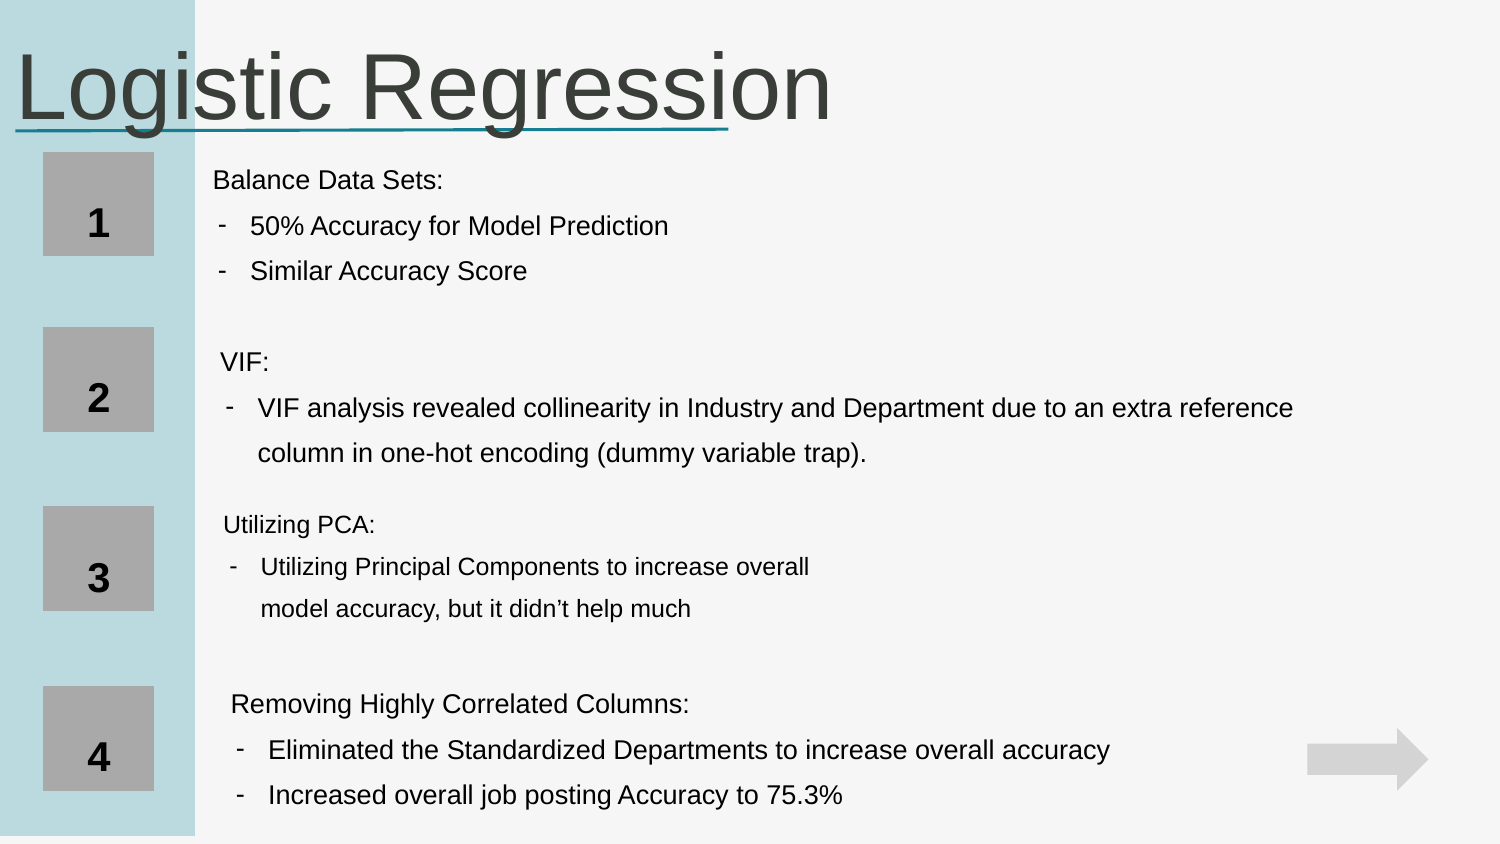

Logistic Regression

1
Balance Data Sets:
50% Accuracy for Model Prediction
Similar Accuracy Score

2
VIF:
VIF analysis revealed collinearity in Industry and Department due to an extra reference column in one-hot encoding (dummy variable trap).

Utilizing PCA:
Utilizing Principal Components to increase overall model accuracy, but it didn’t help much

3
V3
Removing Highly Correlated Columns:
Eliminated the Standardized Departments to increase overall accuracy
Increased overall job posting Accuracy to 75.3%

4